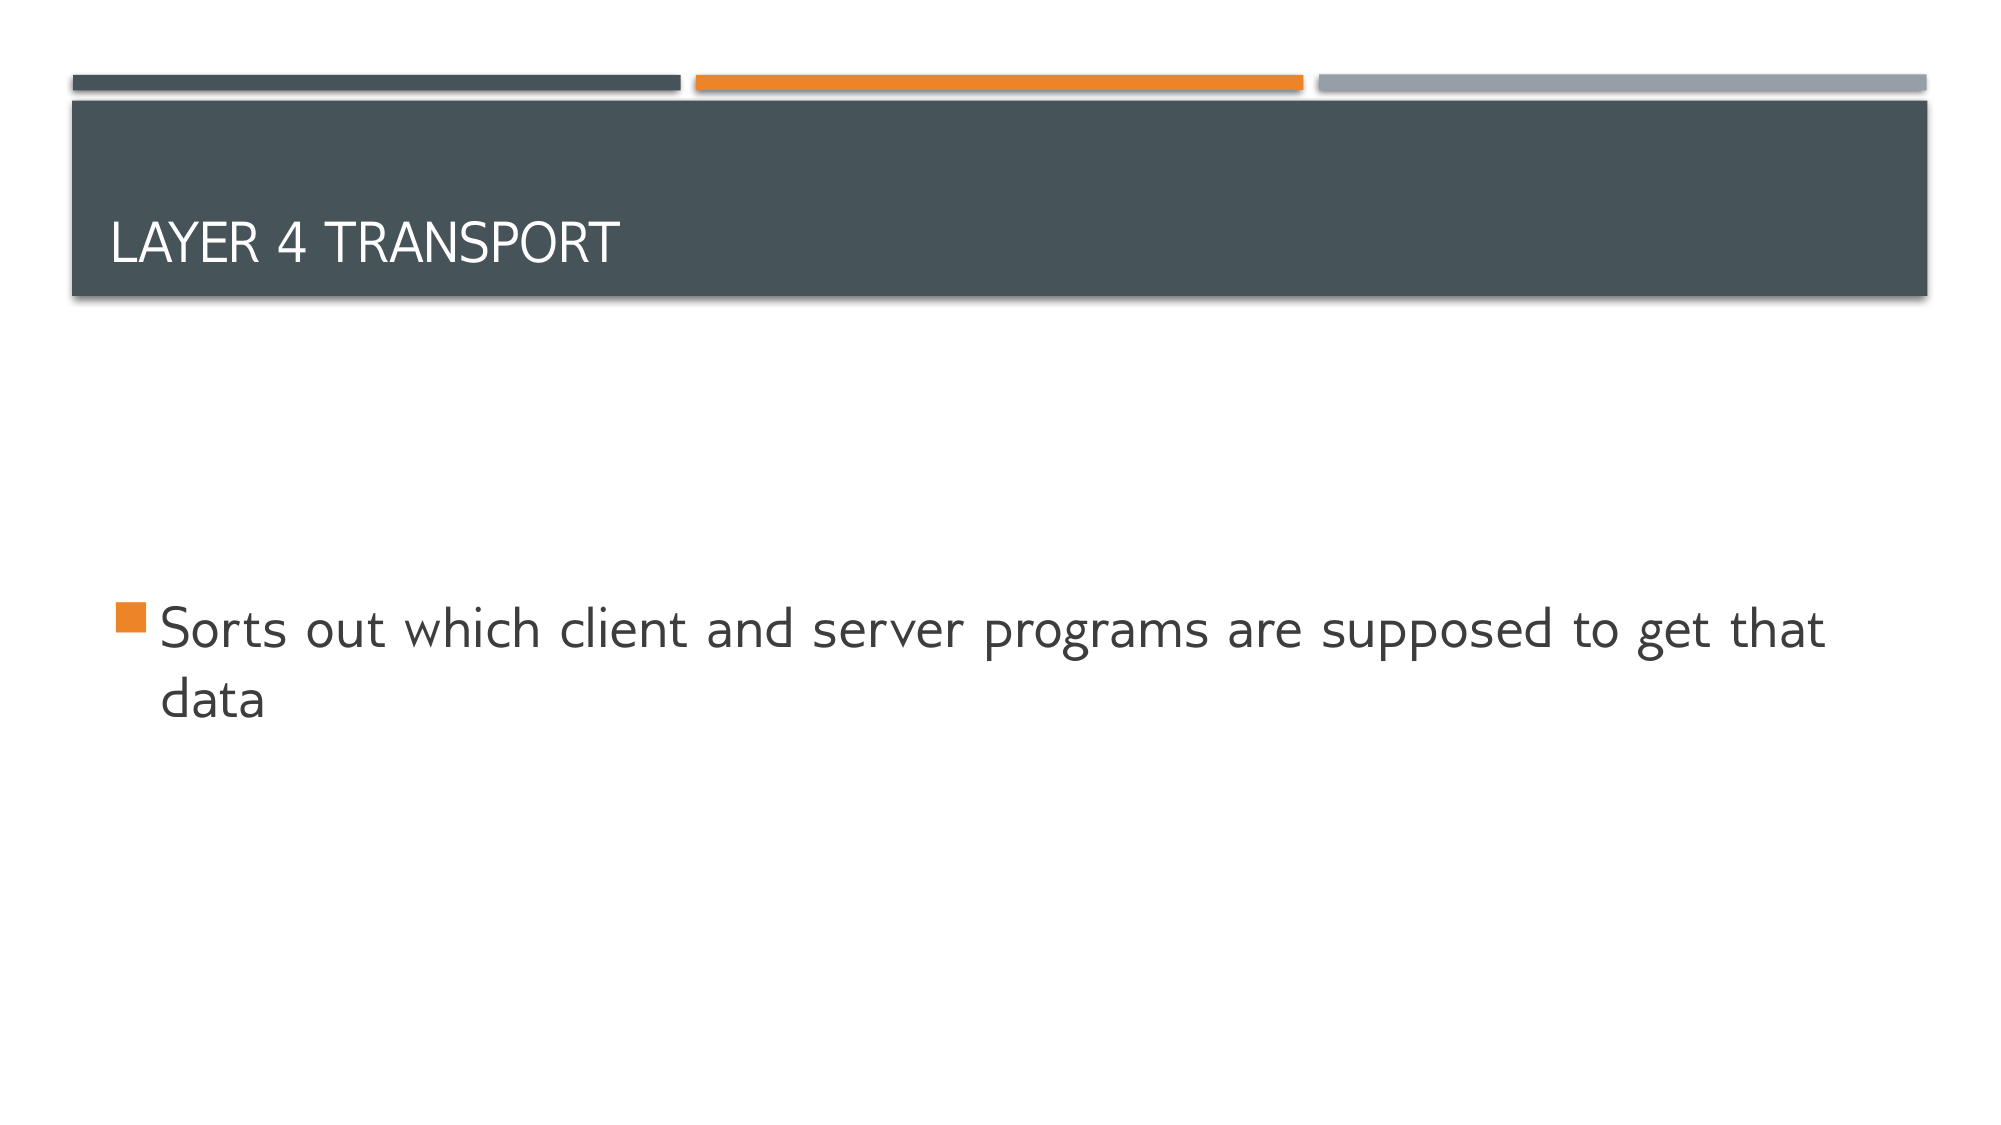

# Layer 4 transport
Sorts out which client and server programs are supposed to get that data